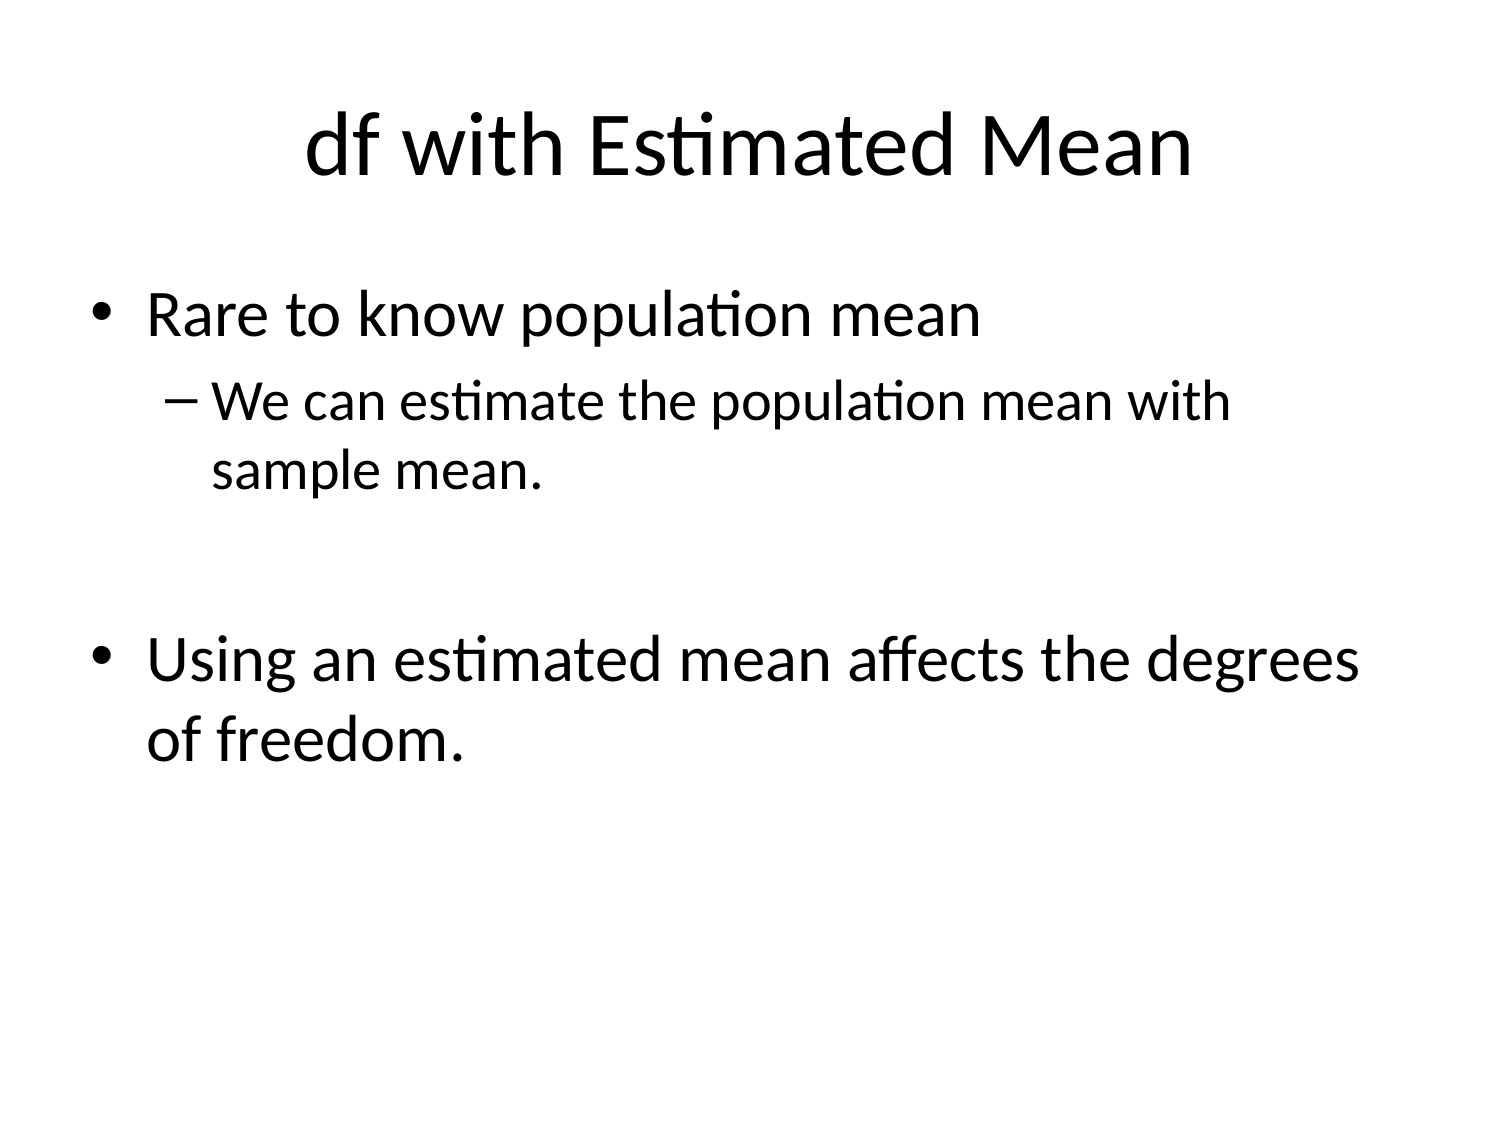

# df with Estimated Mean
Rare to know population mean
We can estimate the population mean with sample mean.

Using an estimated mean affects the degrees of freedom.